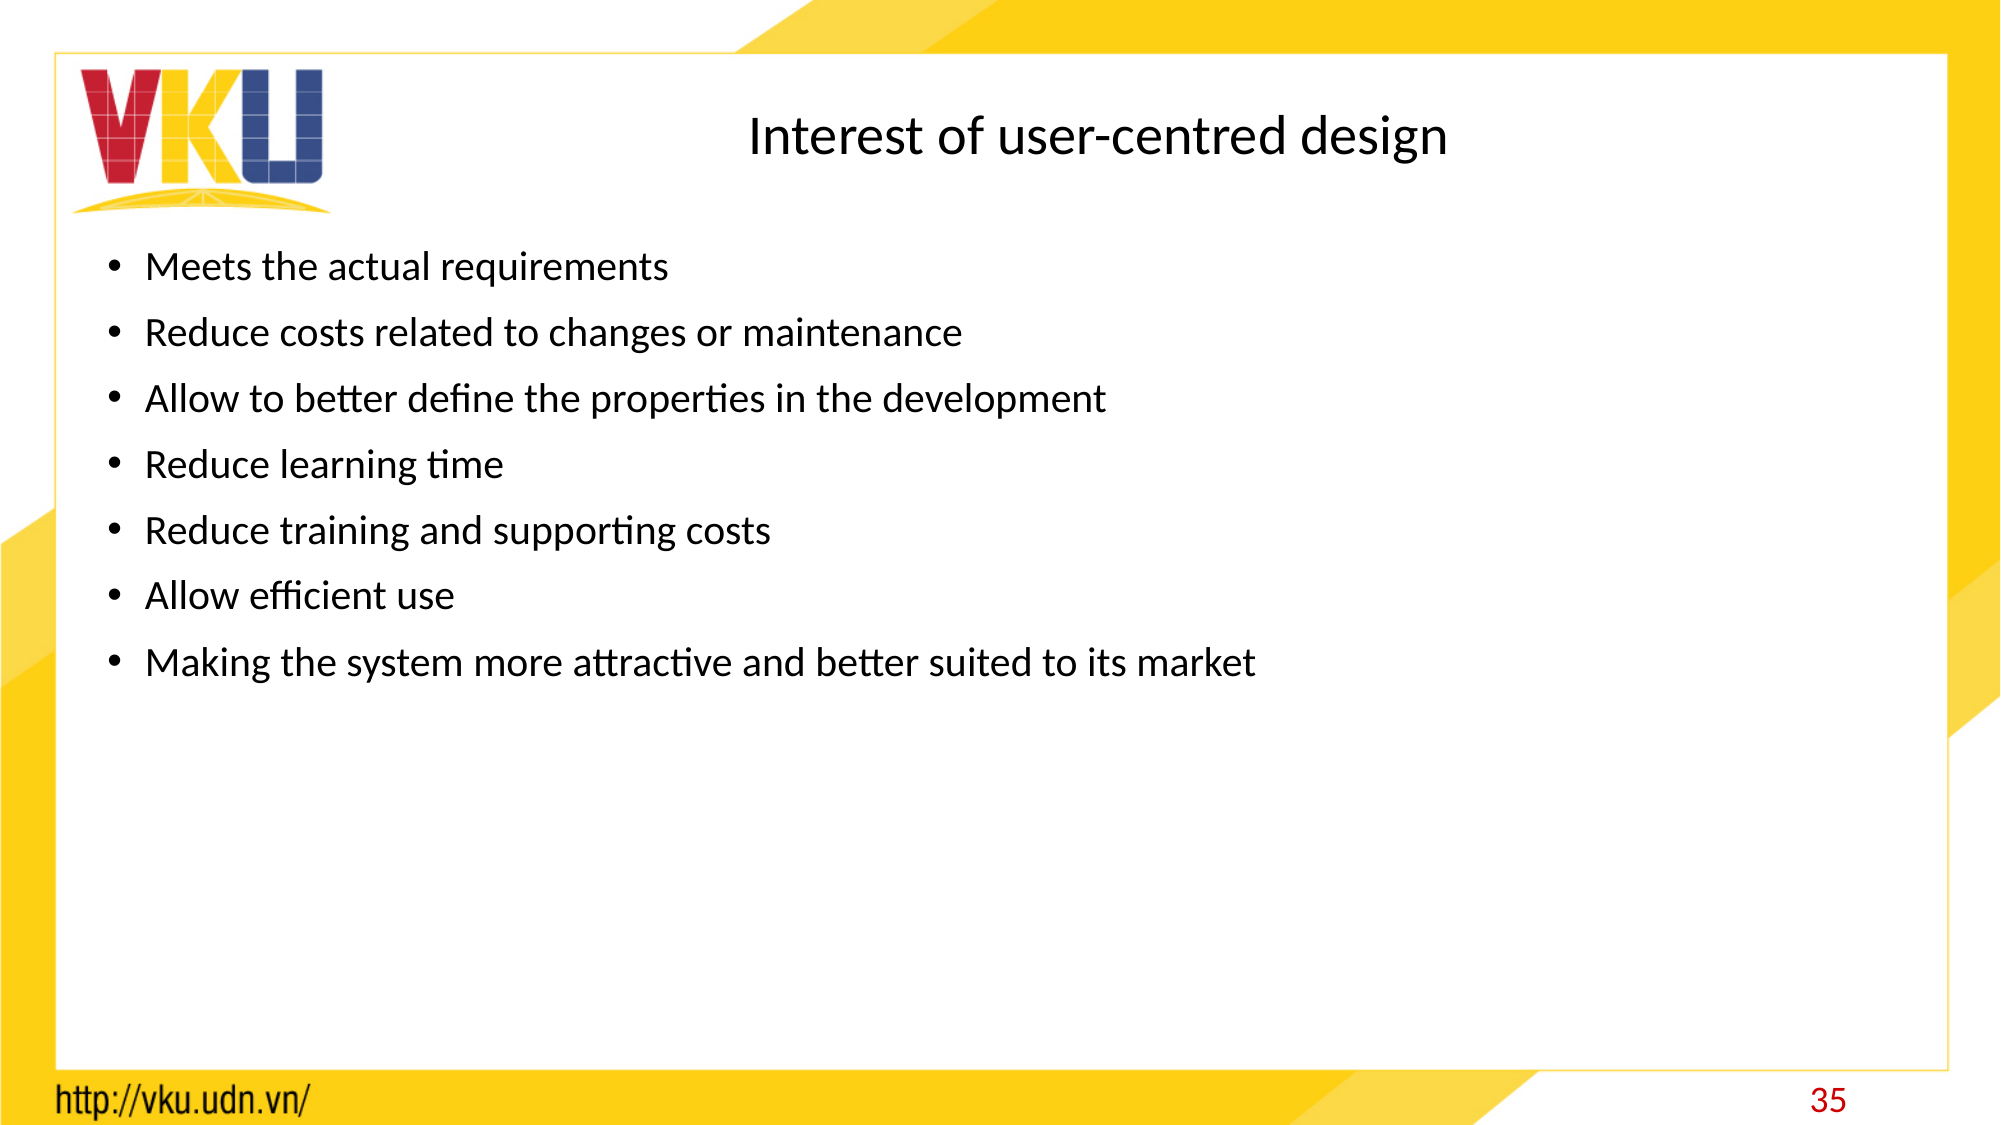

# Interest of user-centred design
Meets the actual requirements
Reduce costs related to changes or maintenance
Allow to better define the properties in the development
Reduce learning time
Reduce training and supporting costs
Allow efficient use
Making the system more attractive and better suited to its market
35